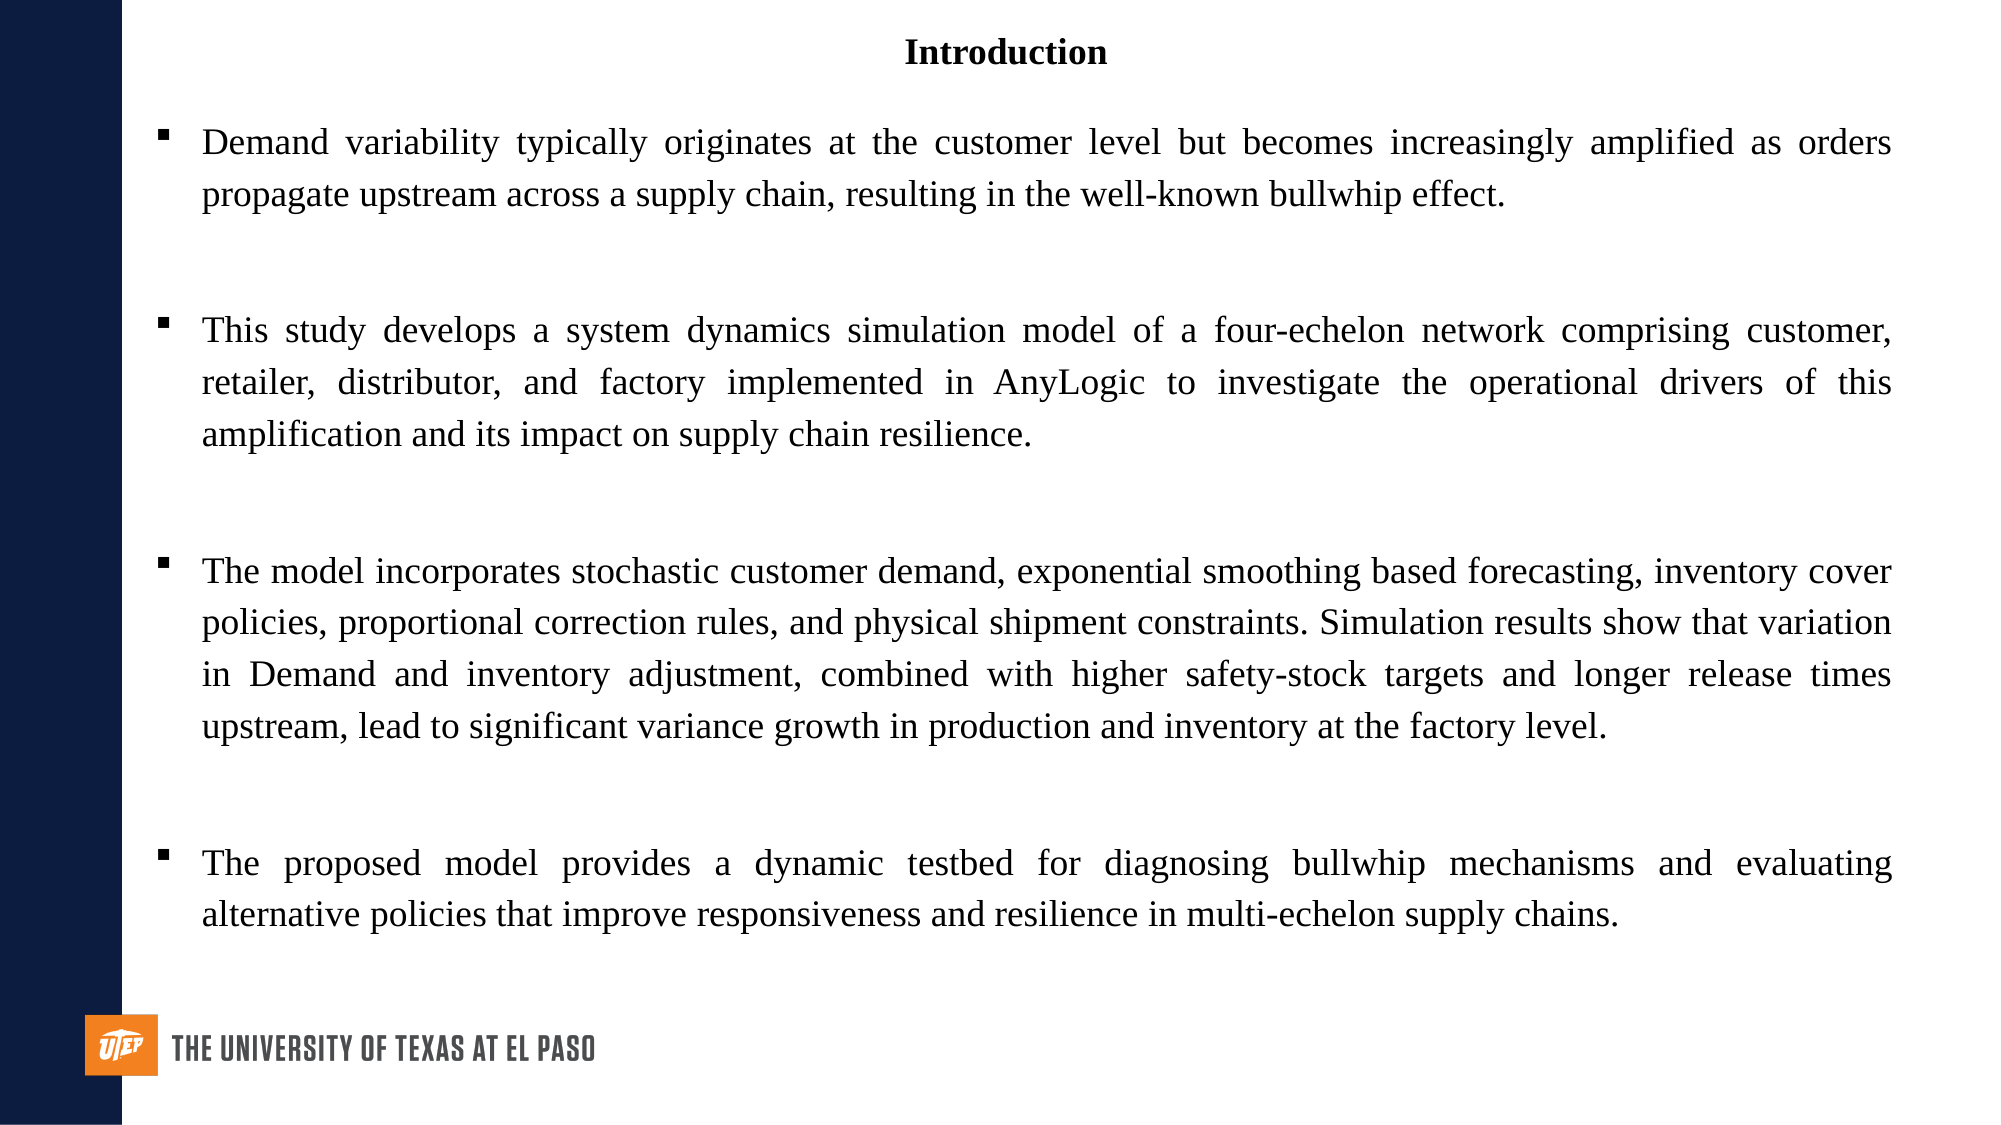

Introduction
Demand variability typically originates at the customer level but becomes increasingly amplified as orders propagate upstream across a supply chain, resulting in the well-known bullwhip effect.

This study develops a system dynamics simulation model of a four-echelon network comprising customer, retailer, distributor, and factory implemented in AnyLogic to investigate the operational drivers of this amplification and its impact on supply chain resilience.

The model incorporates stochastic customer demand, exponential smoothing based forecasting, inventory cover policies, proportional correction rules, and physical shipment constraints. Simulation results show that variation in Demand and inventory adjustment, combined with higher safety-stock targets and longer release times upstream, lead to significant variance growth in production and inventory at the factory level.

The proposed model provides a dynamic testbed for diagnosing bullwhip mechanisms and evaluating alternative policies that improve responsiveness and resilience in multi-echelon supply chains.